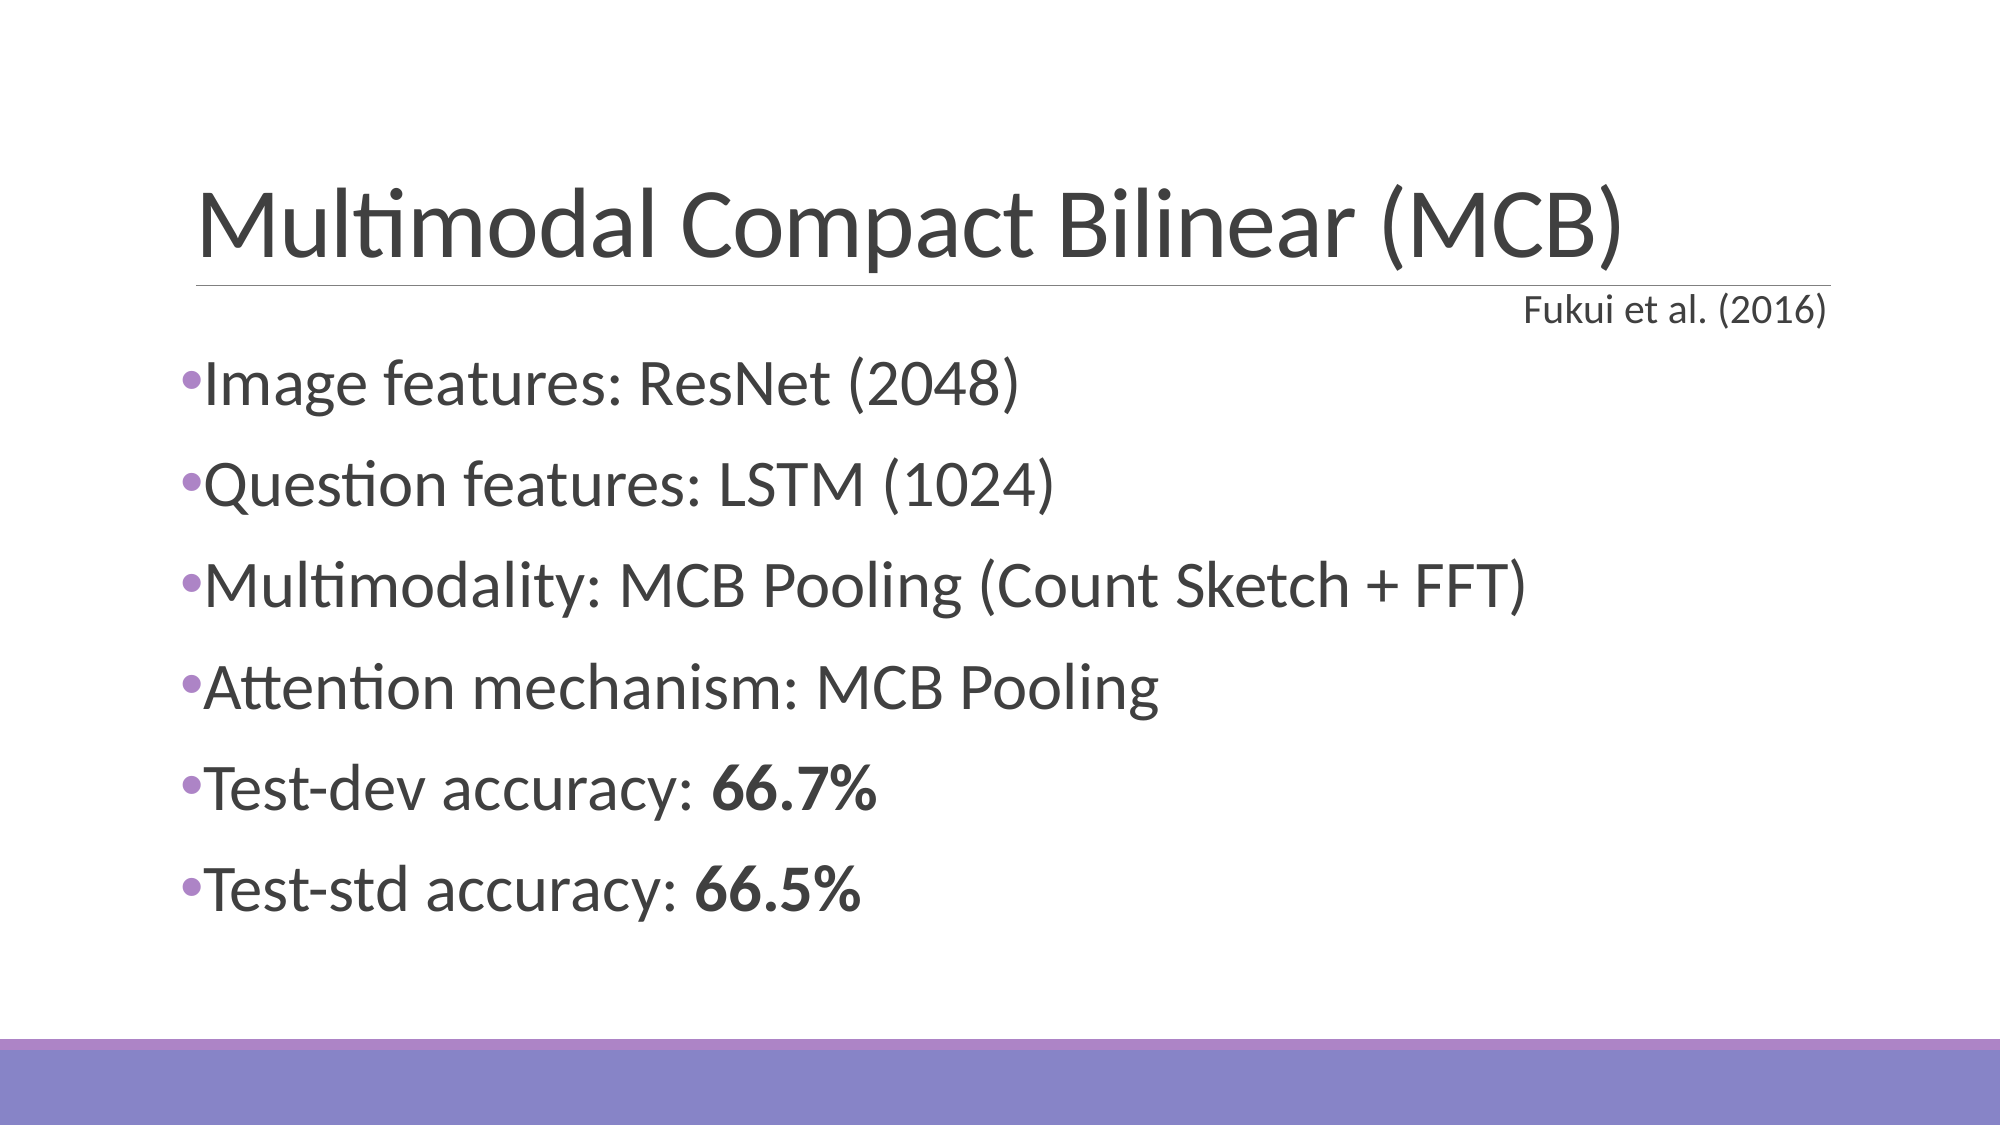

# Multimodal Compact Bilinear (MCB)
Fukui et al. (2016)
Image features: ResNet (2048)
Question features: LSTM (1024)
Multimodality: MCB Pooling (Count Sketch + FFT)
Attention mechanism: MCB Pooling
Test-dev accuracy: 66.7%
Test-std accuracy: 66.5%